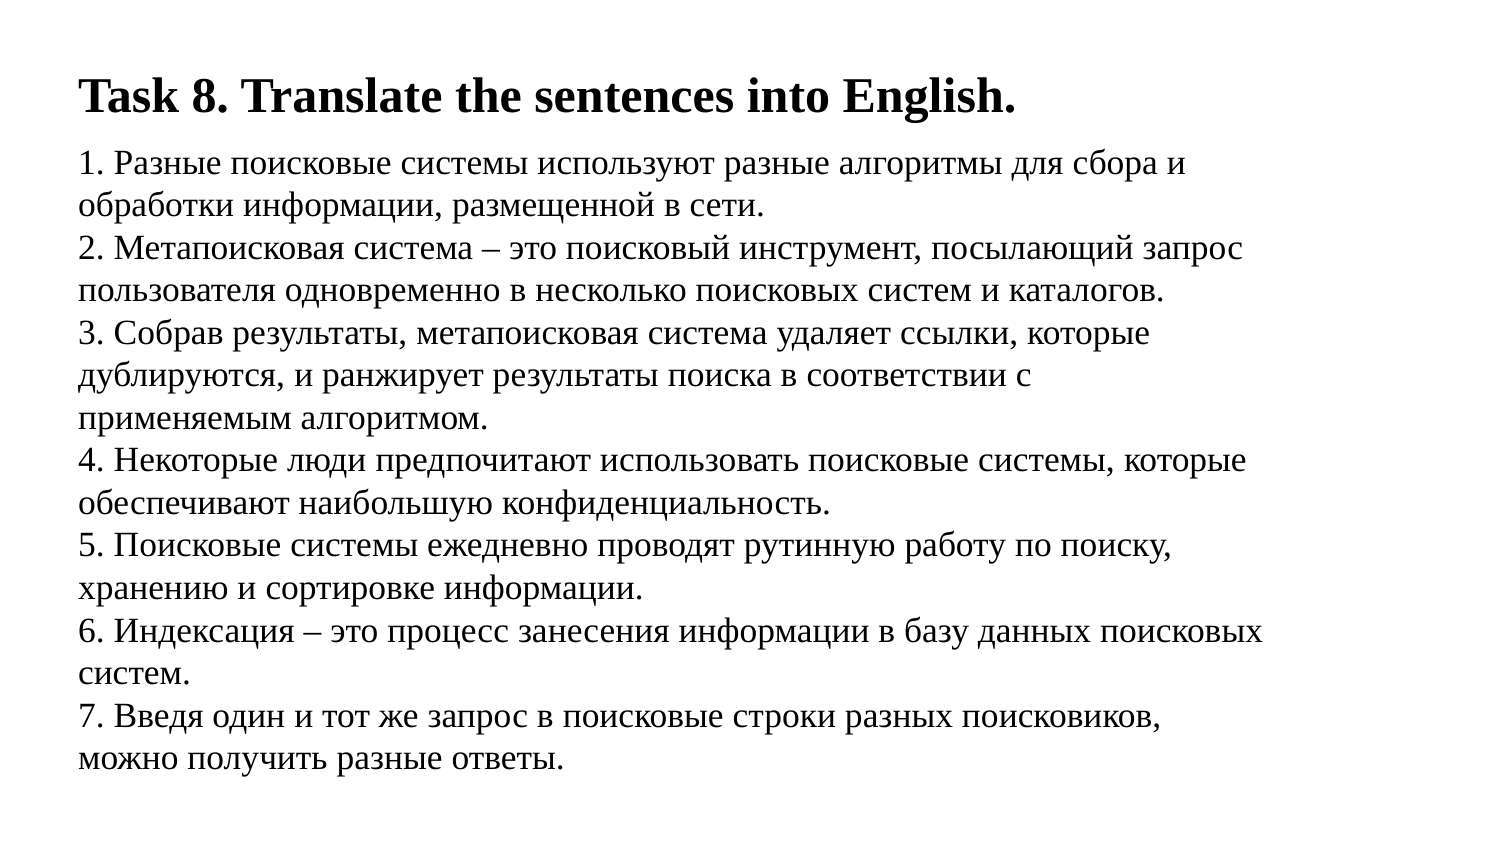

Task 8. Translate the sentences into English.

1. Разные поисковые системы используют разные алгоритмы для сбора и
обработки информации, размещенной в сети.
2. Метапоисковая система – это поисковый инструмент, посылающий запрос
пользователя одновременно в несколько поисковых систем и каталогов.
3. Собрав результаты, метапоисковая система удаляет ссылки, которые
дублируются, и ранжирует результаты поиска в соответствии с
применяемым алгоритмом.
4. Некоторые люди предпочитают использовать поисковые системы, которые
обеспечивают наибольшую конфиденциальность.
5. Поисковые системы ежедневно проводят рутинную работу по поиску,
хранению и сортировке информации.
6. Индексация – это процесс занесения информации в базу данных поисковых
систем.
7. Введя один и тот же запрос в поисковые строки разных поисковиков,
можно получить разные ответы.